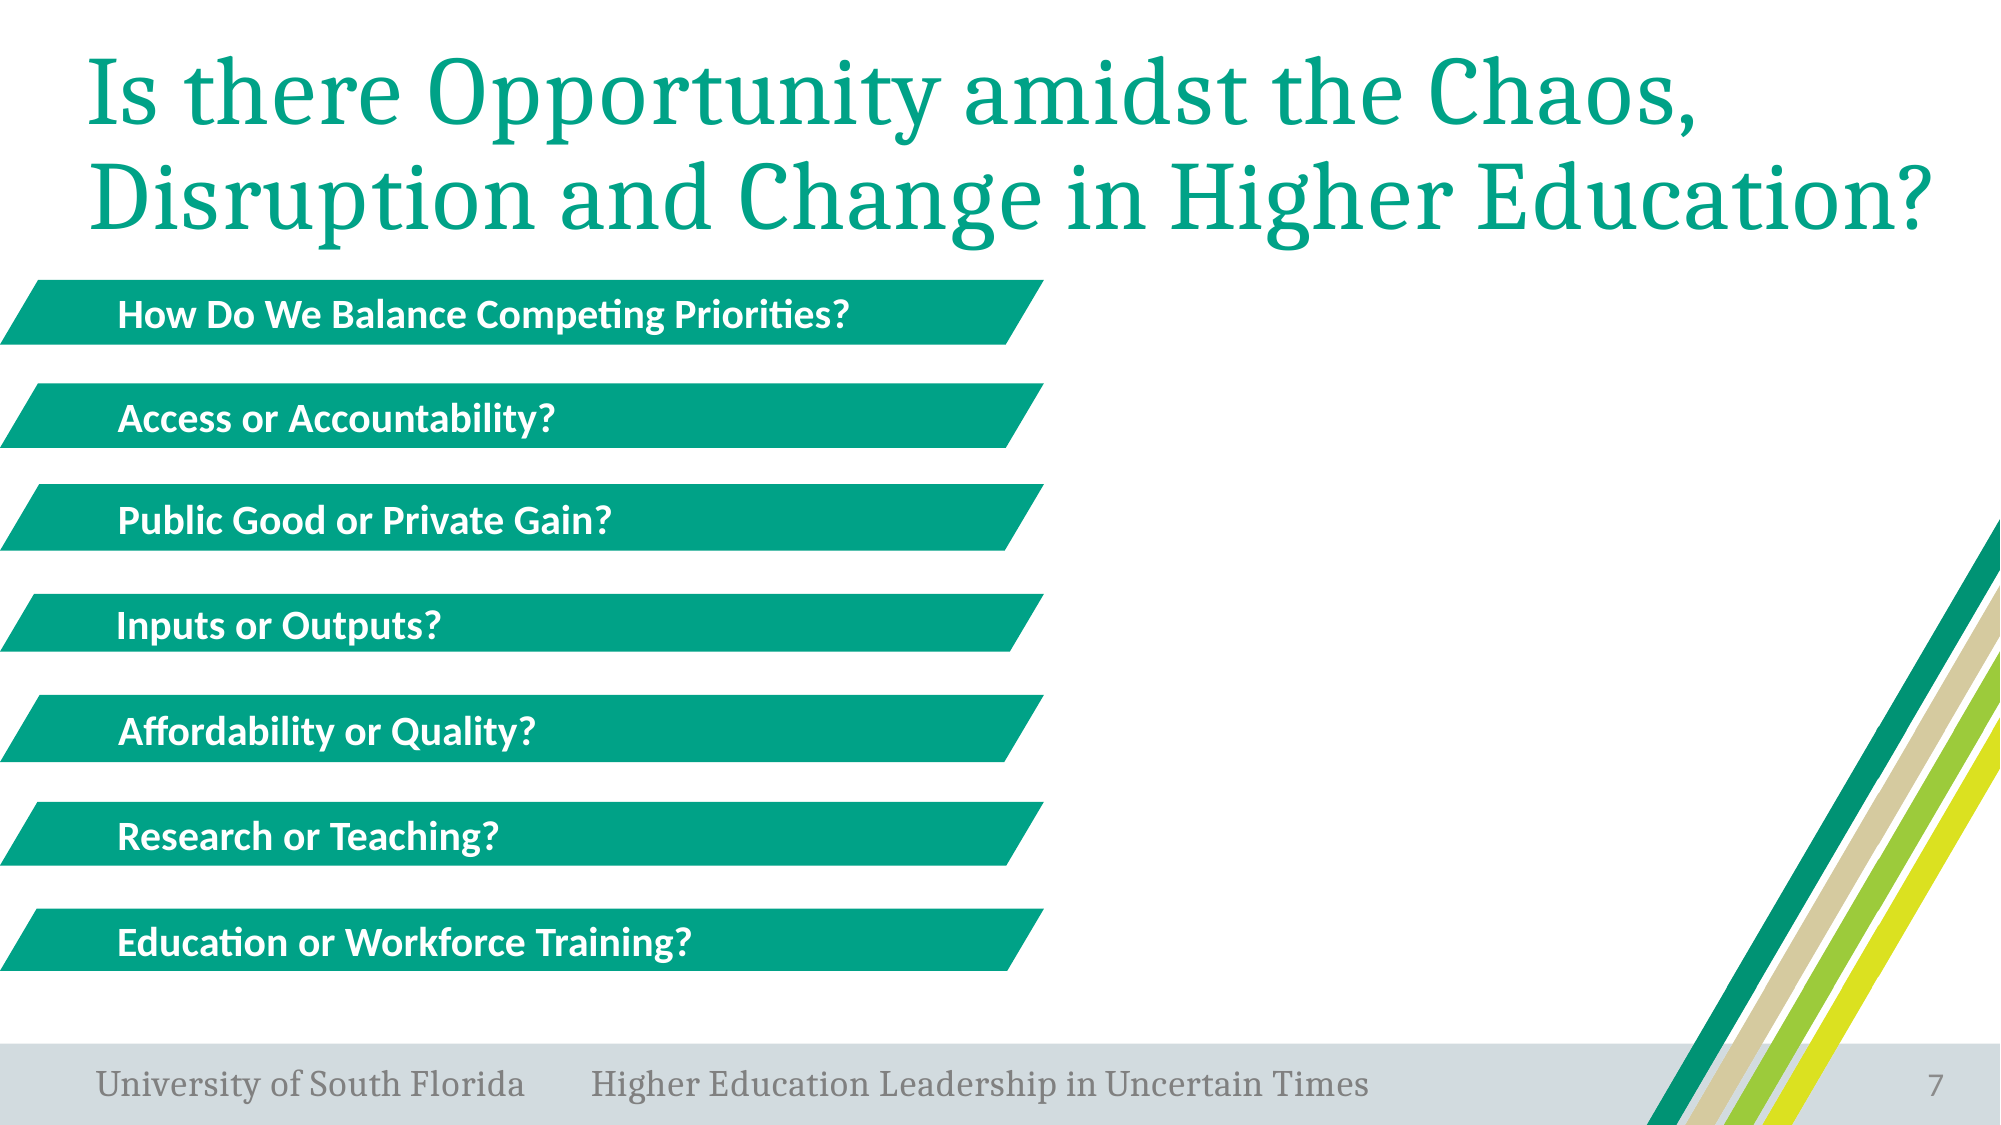

# Is there Opportunity amidst the Chaos, Disruption and Change in Higher Education?
How Do We Balance Competing Priorities?
Access or Accountability?
Public Good or Private Gain?
Inputs or Outputs?
Affordability or Quality?
Research or Teaching?
Education or Workforce Training?
7